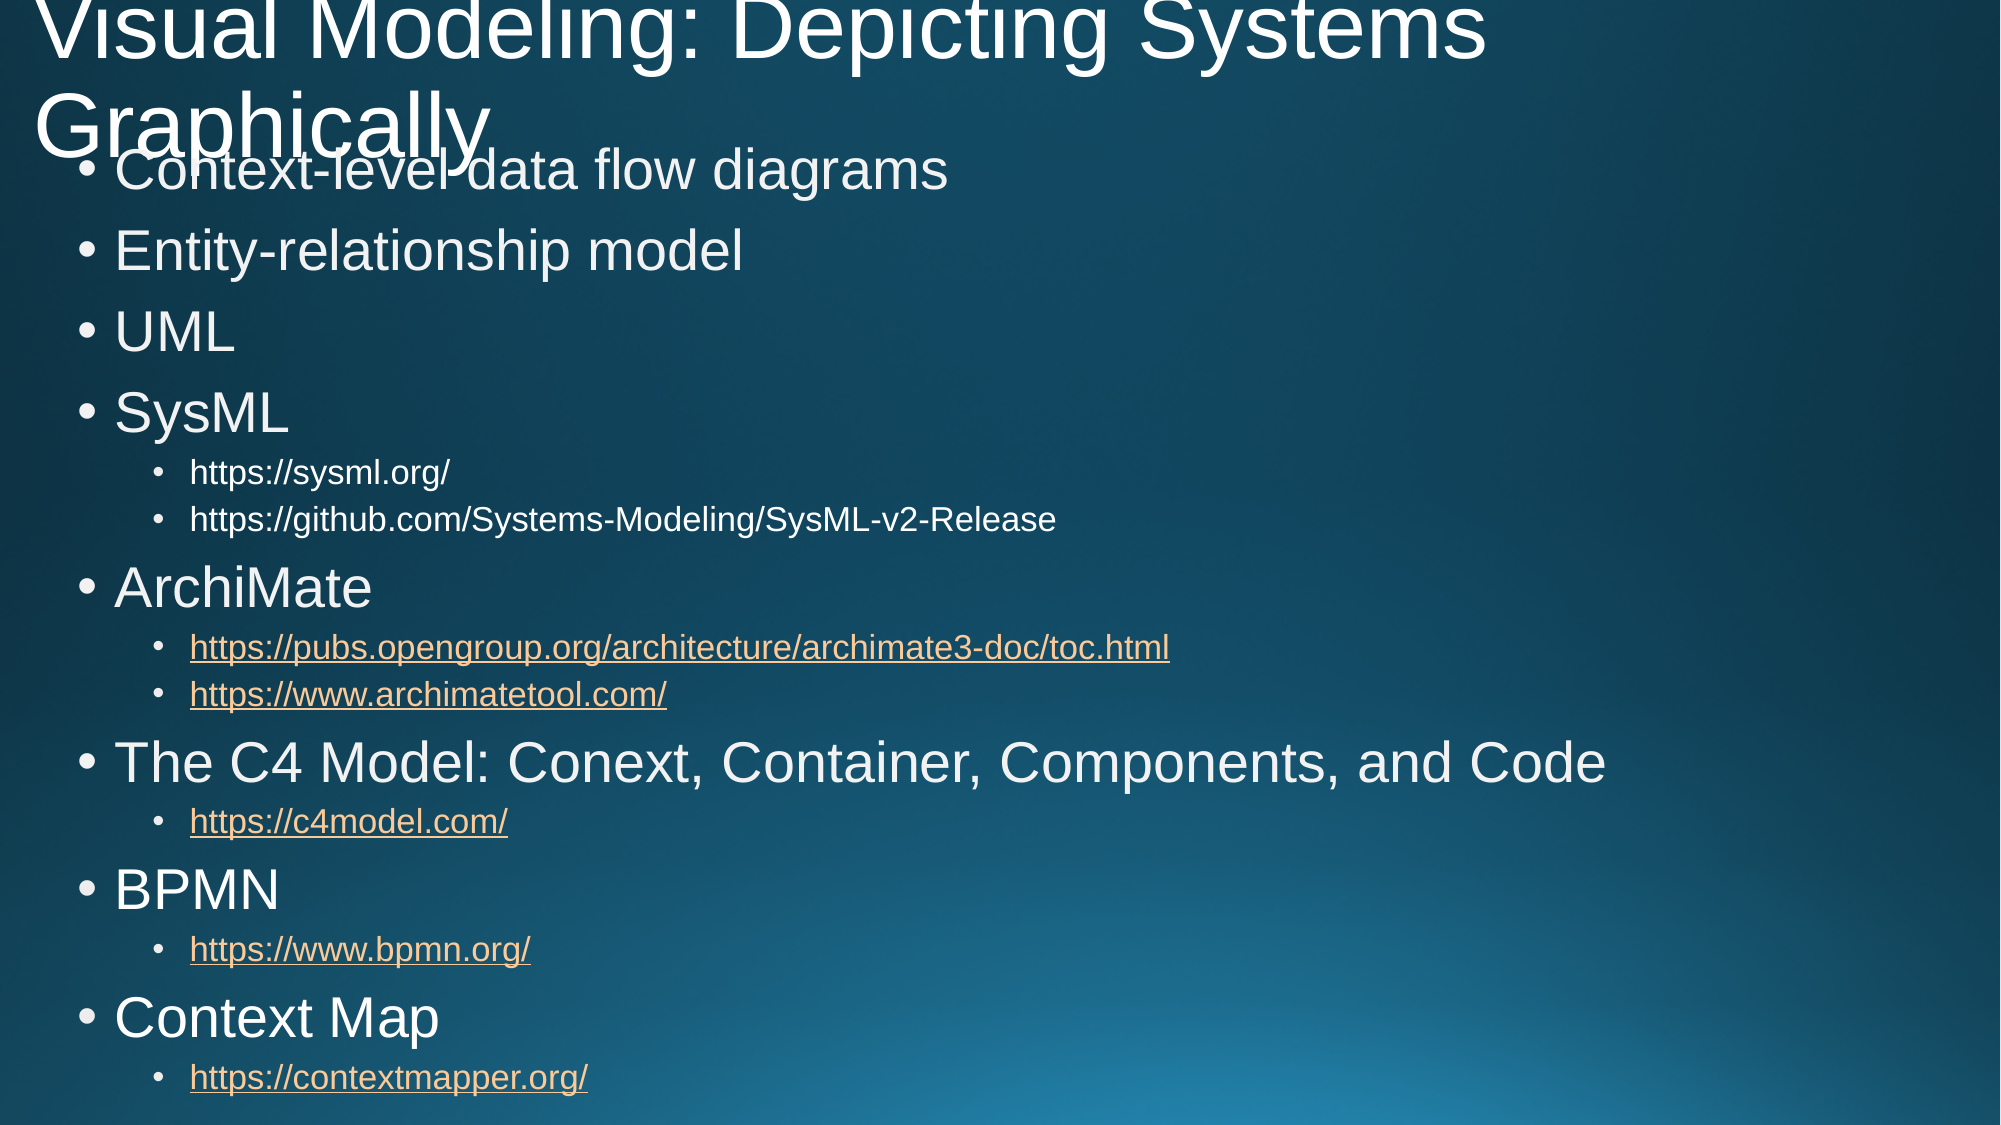

# Visual Modeling: Depicting Systems Graphically
Context-level data flow diagrams
Entity-relationship model
UML
SysML
https://sysml.org/
https://github.com/Systems-Modeling/SysML-v2-Release
ArchiMate
https://pubs.opengroup.org/architecture/archimate3-doc/toc.html
https://www.archimatetool.com/
The C4 Model: Conext, Container, Components, and Code
https://c4model.com/
BPMN
https://www.bpmn.org/
Context Map
https://contextmapper.org/
…